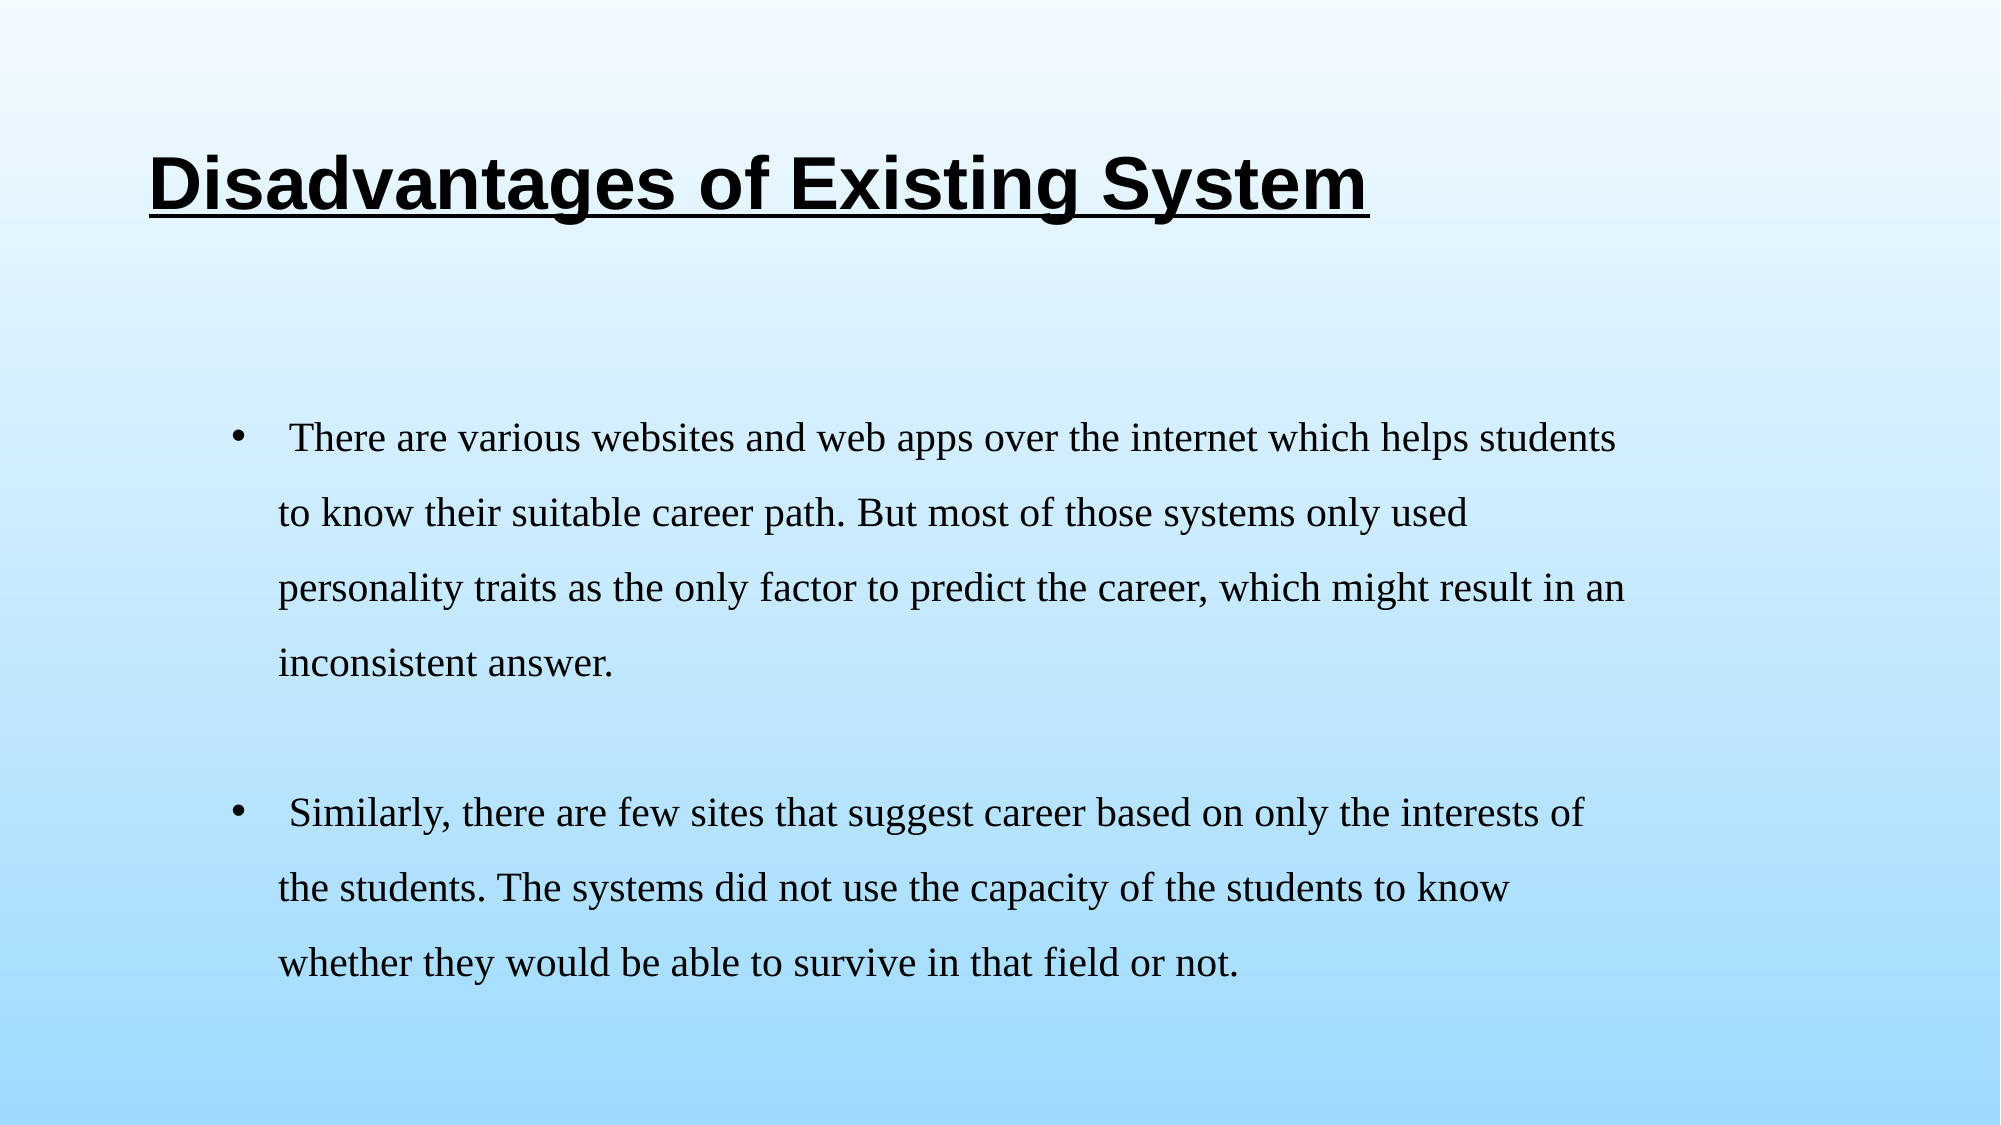

Disadvantages of Existing System

 There are various websites and web apps over the internet which helps students to know their suitable career path. But most of those systems only used personality traits as the only factor to predict the career, which might result in an inconsistent answer.

 Similarly, there are few sites that suggest career based on only the interests of the students. The systems did not use the capacity of the students to know whether they would be able to survive in that field or not.